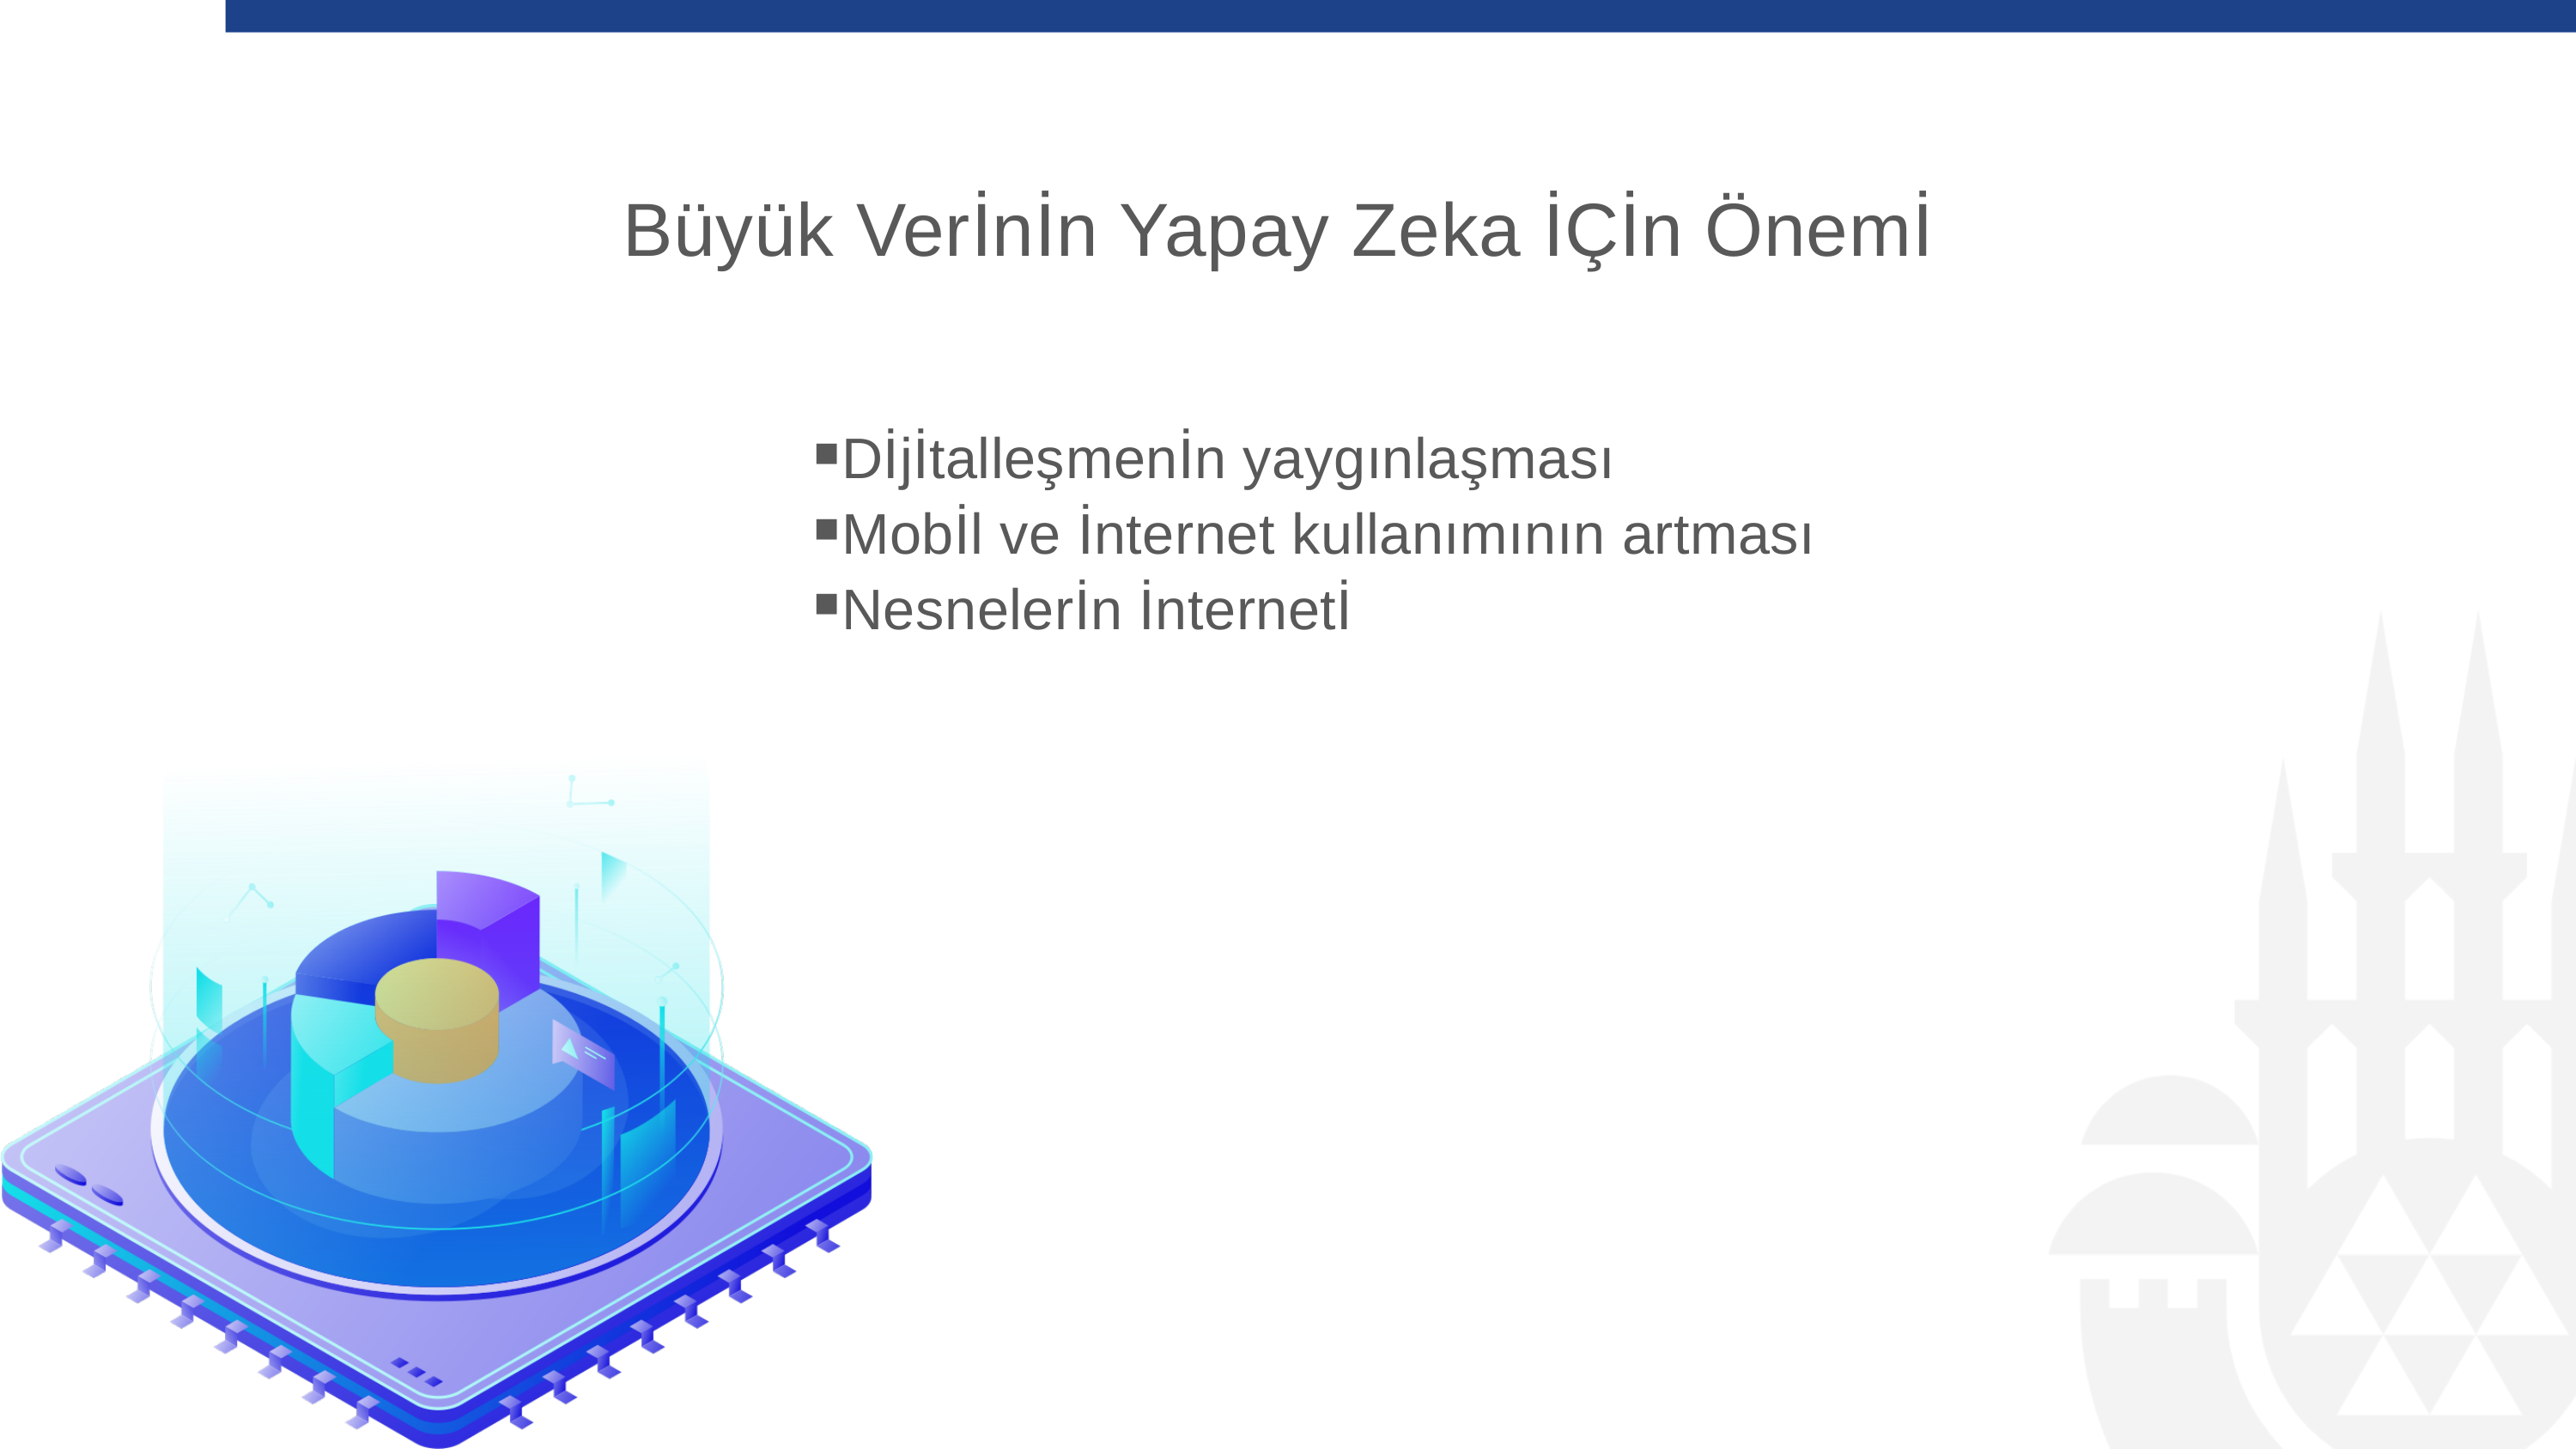

Büyük Verİnİn Yapay Zeka İÇİn Önemİ
Dİjİtalleşmenİn yaygınlaşması
Mobİl ve İnternet kullanımının artması
Nesnelerİn İnternetİ